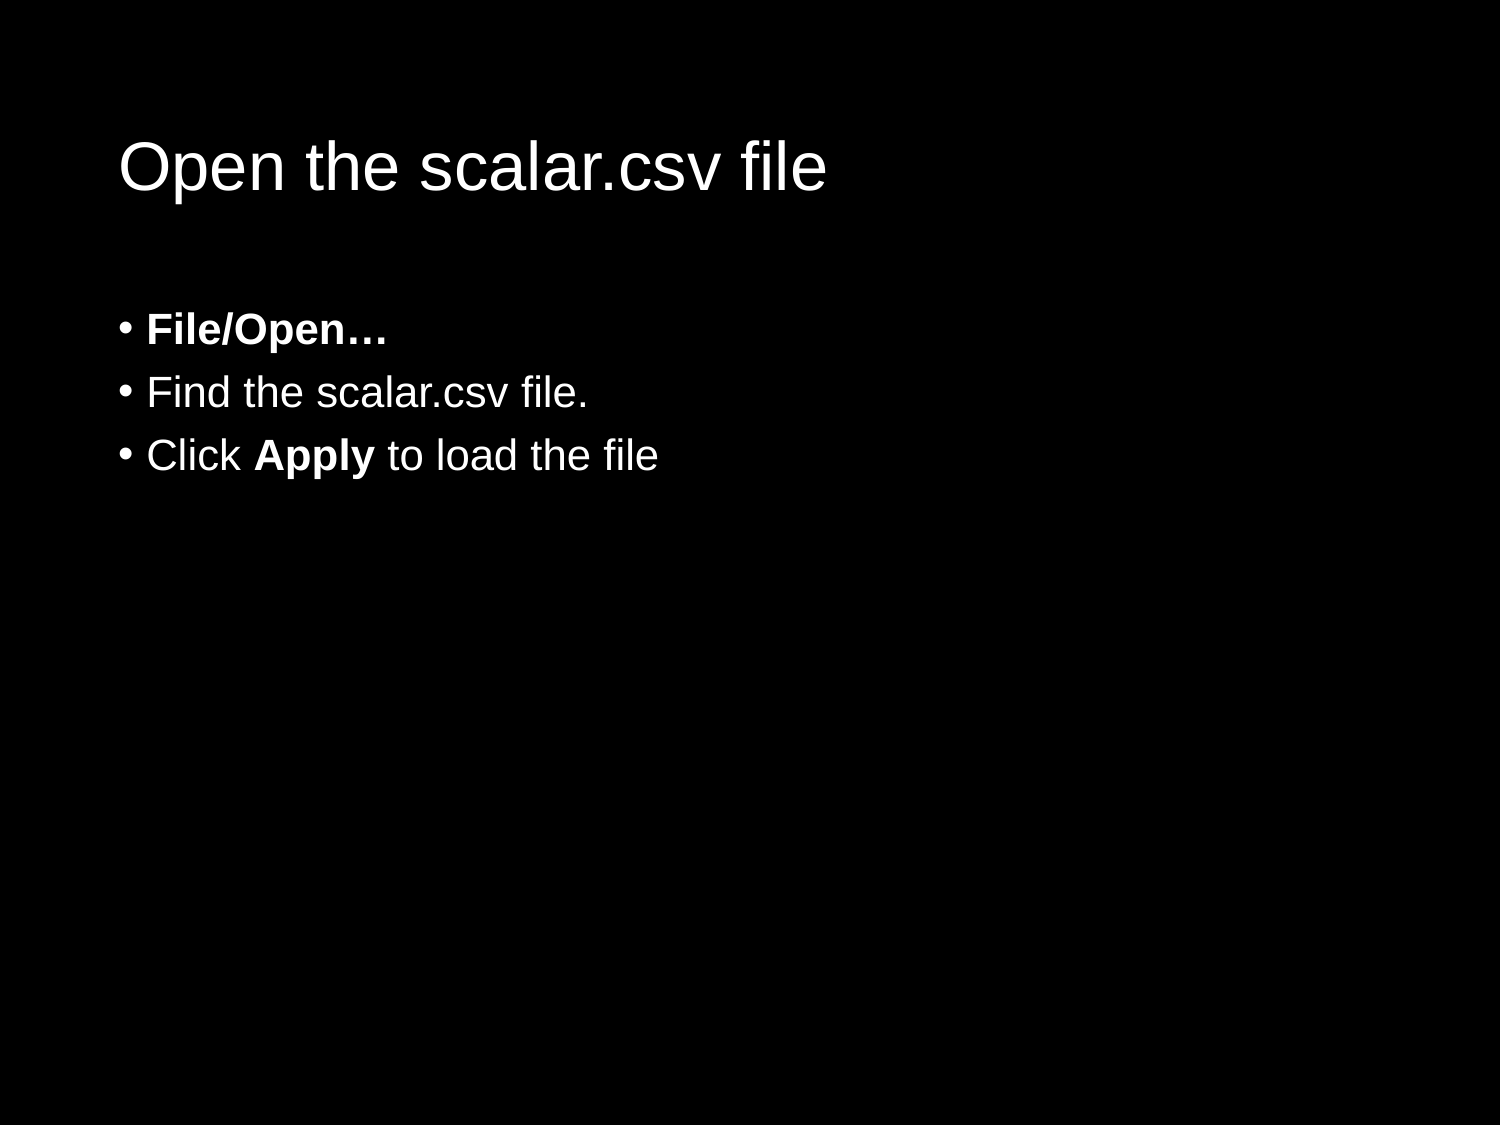

# Open the scalar.csv file
X32,Y32,Z32,S
-1.00,-1.00,-1.00,0.00
-0.94,-1.00,-1.00,0.00
-0.87,-1.00,-1.00,0.00
-0.81,-1.00,-1.00,0.00
-0.74,-1.00,-1.00,0.00
-0.68,-1.00,-1.00,0.00
-0.61,-1.00,-1.00,0.00
-0.55,-1.00,-1.00,0.00
-0.48,-1.00,-1.00,0.00
-0.42,-1.00,-1.00,0.00
-0.35,-1.00,-1.00,0.00
-0.29,-1.00,-1.00,0.00
-0.23,-1.00,-1.00,0.00
-0.16,-1.00,-1.00,0.00
-0.10,-1.00,-1.00,0.00
-0.03,-1.00,-1.00,0.00
0.03,-1.00,-1.00,0.00
0.10,-1.00,-1.00,0.00
File/Open…
Find the scalar.csv file.
Click Apply to load the file